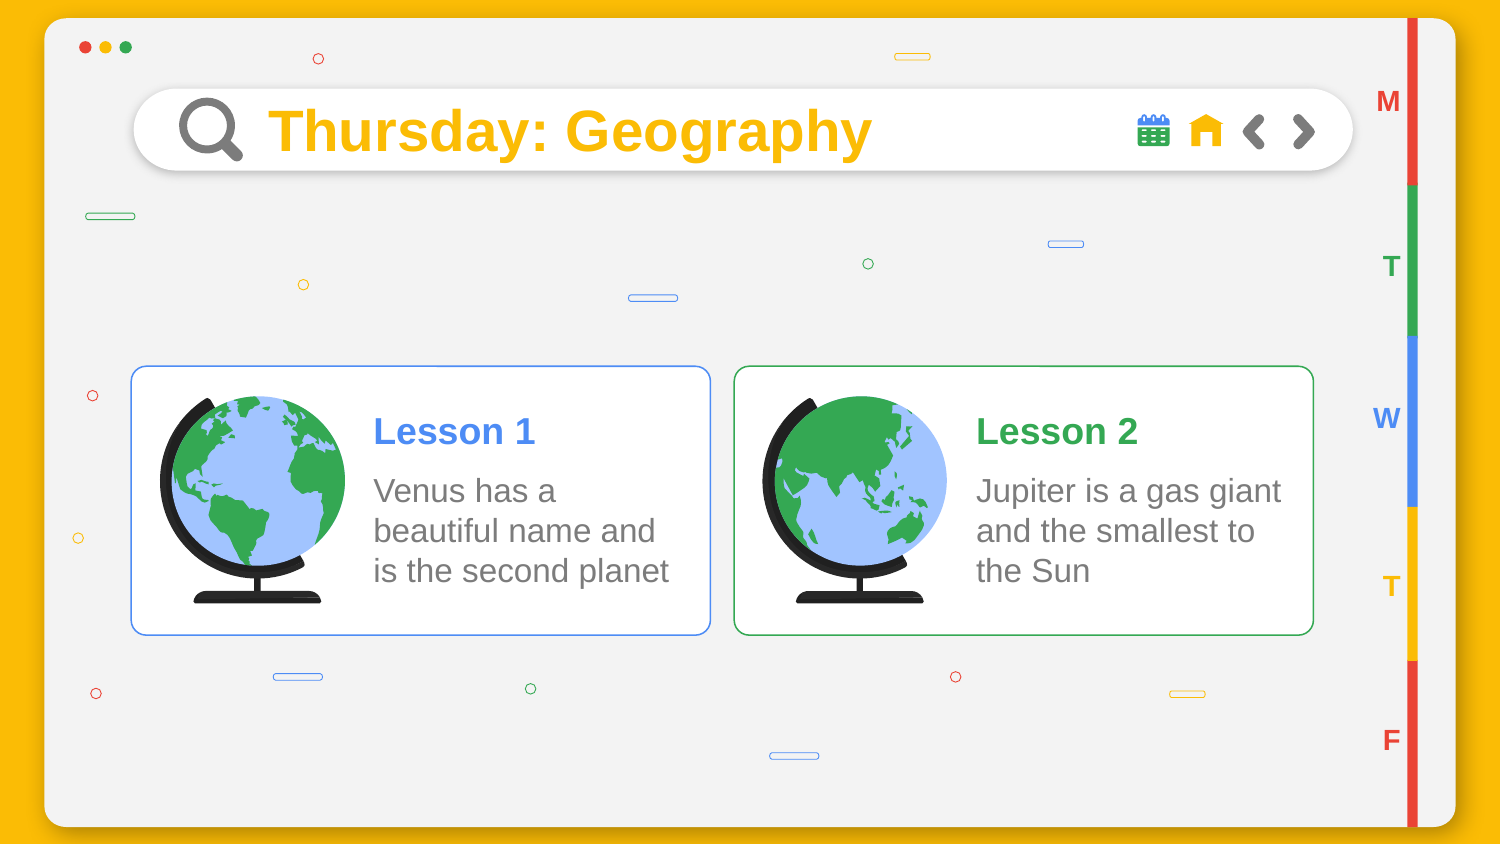

M
# Thursday: Geography

T

W

Lesson 1
Lesson 2

Venus has a beautiful name and is the second planet
Jupiter is a gas giant and the smallest to the Sun
T

F